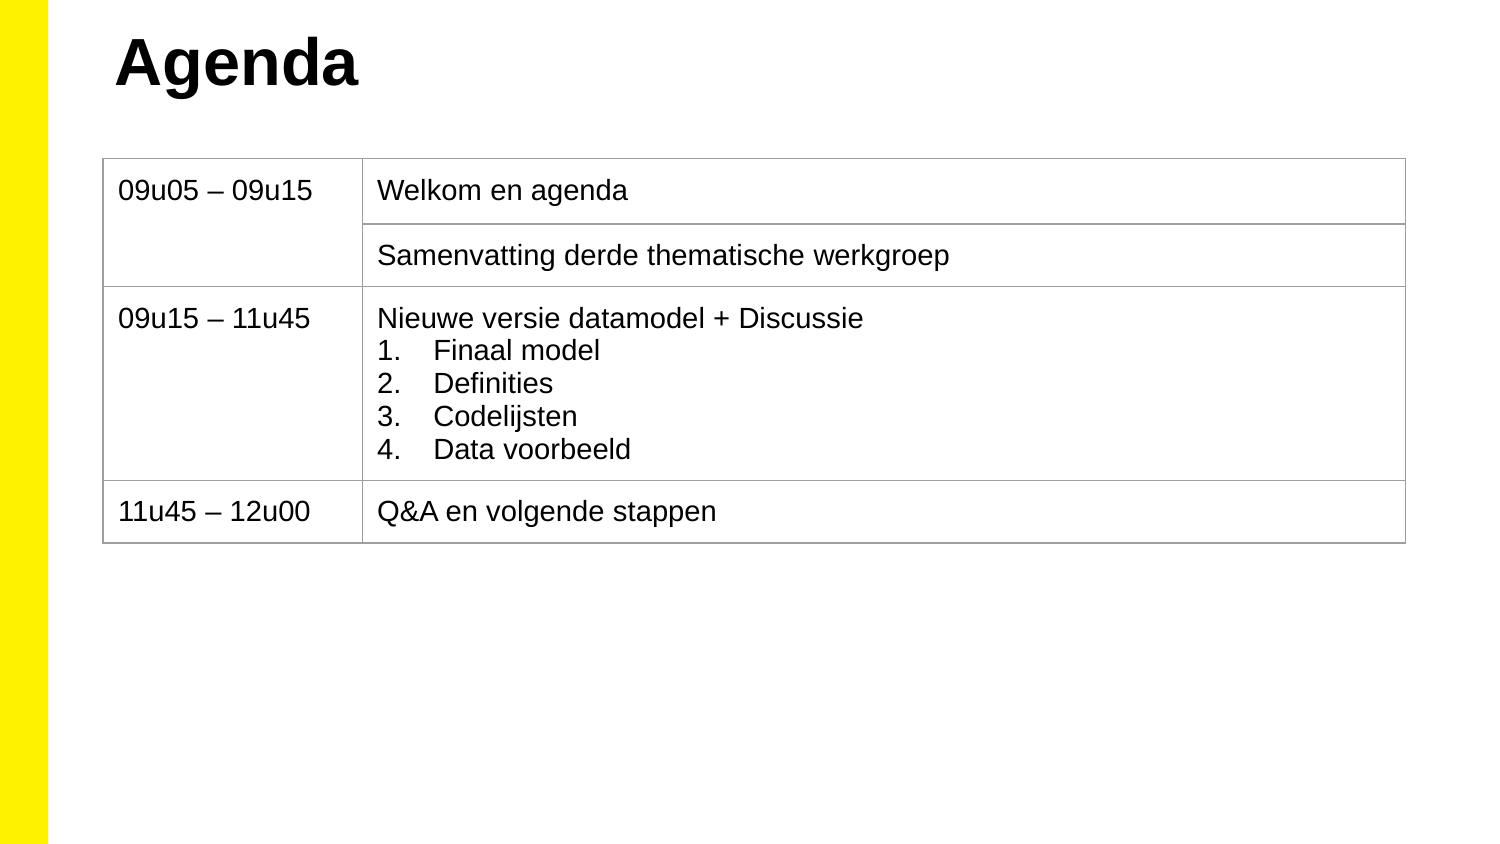

Agenda
| 09u05 – 09u15 | Welkom en agenda |
| --- | --- |
|  | Samenvatting derde thematische werkgroep |
| 09u15 – 11u45 | Nieuwe versie datamodel + Discussie Finaal model Definities Codelijsten Data voorbeeld |
| 11u45 – 12u00 | Q&A en volgende stappen |